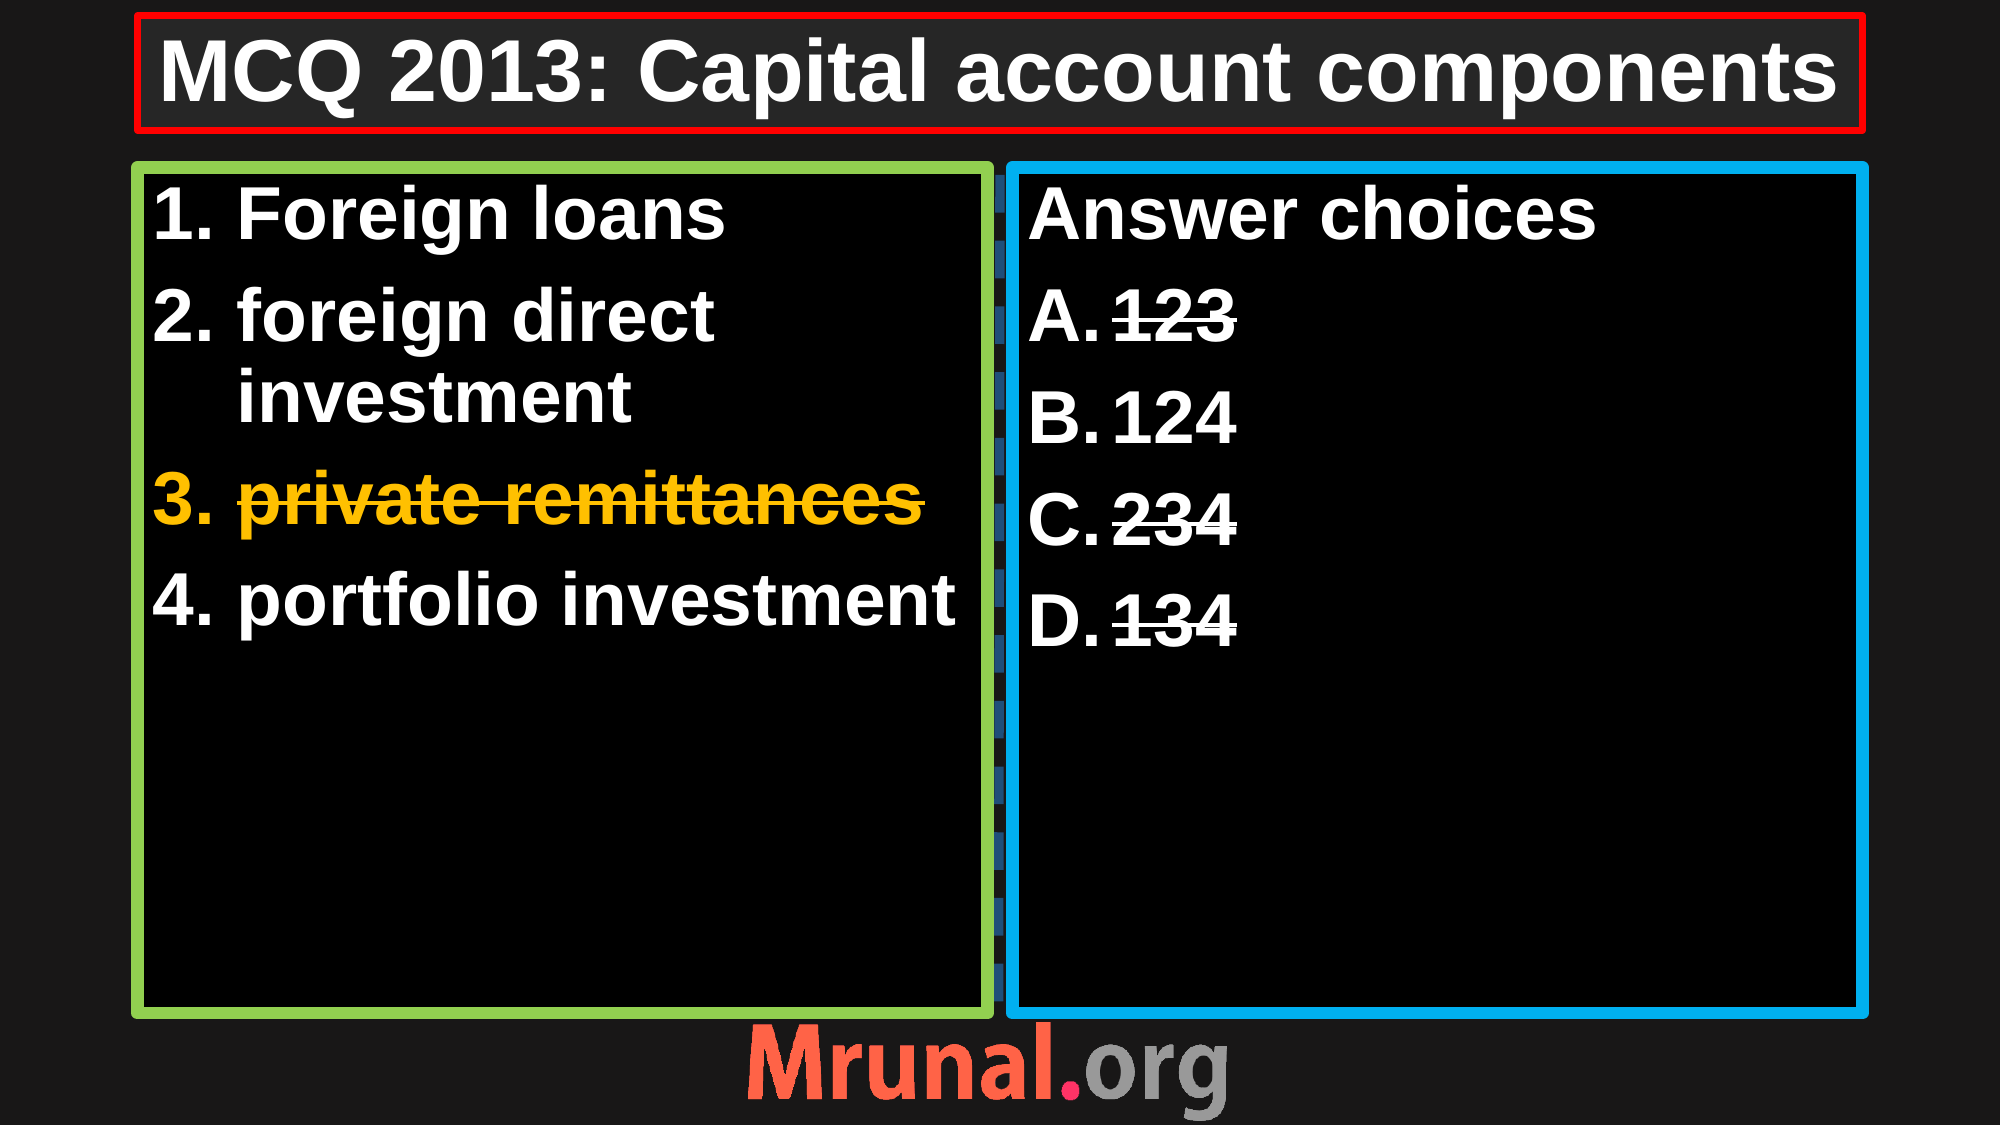

# MCQ 2013: Capital account components
Foreign loans
foreign direct investment
private remittances
portfolio investment
Answer choices
123
124
234
134